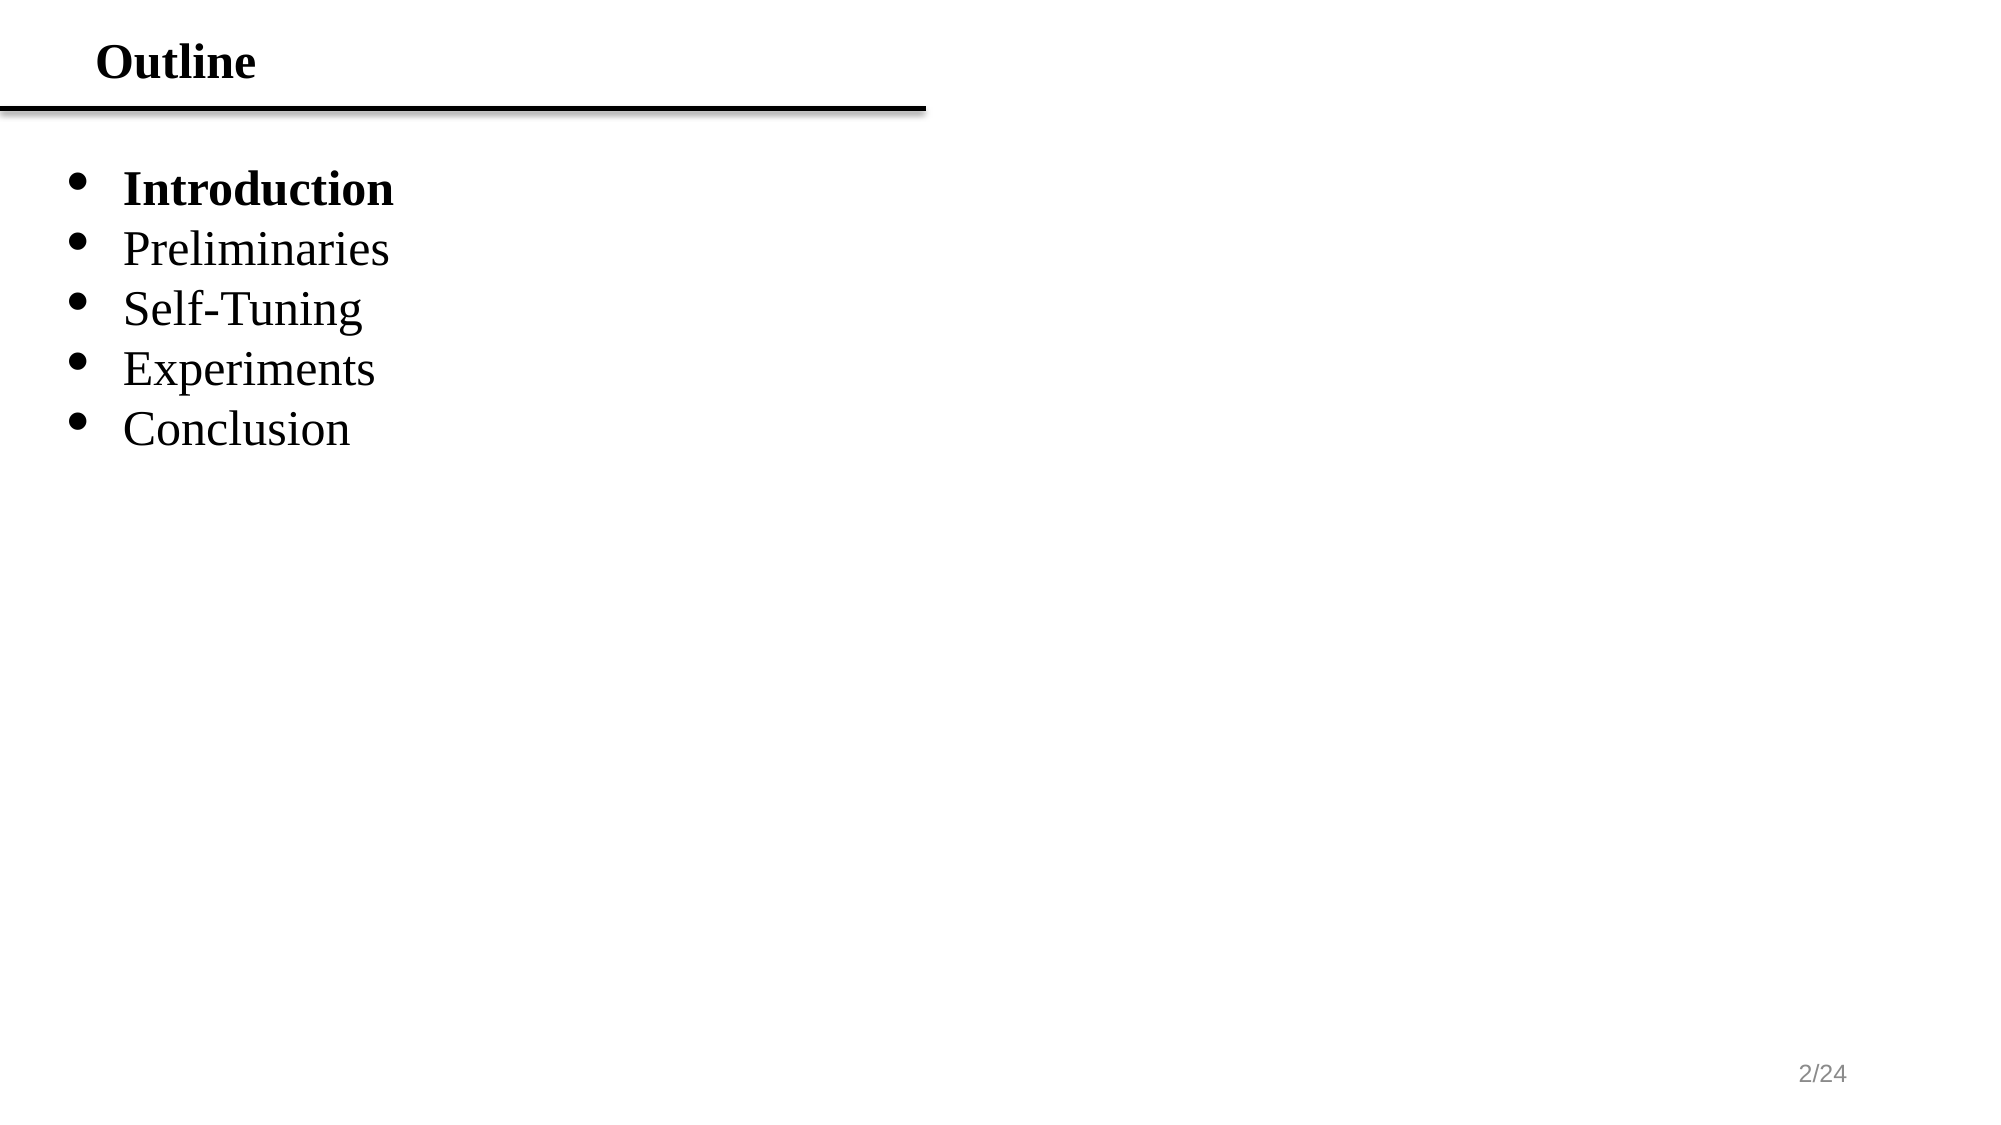

Outline

Introduction
Preliminaries
Self-Tuning
Experiments
Conclusion

2/24